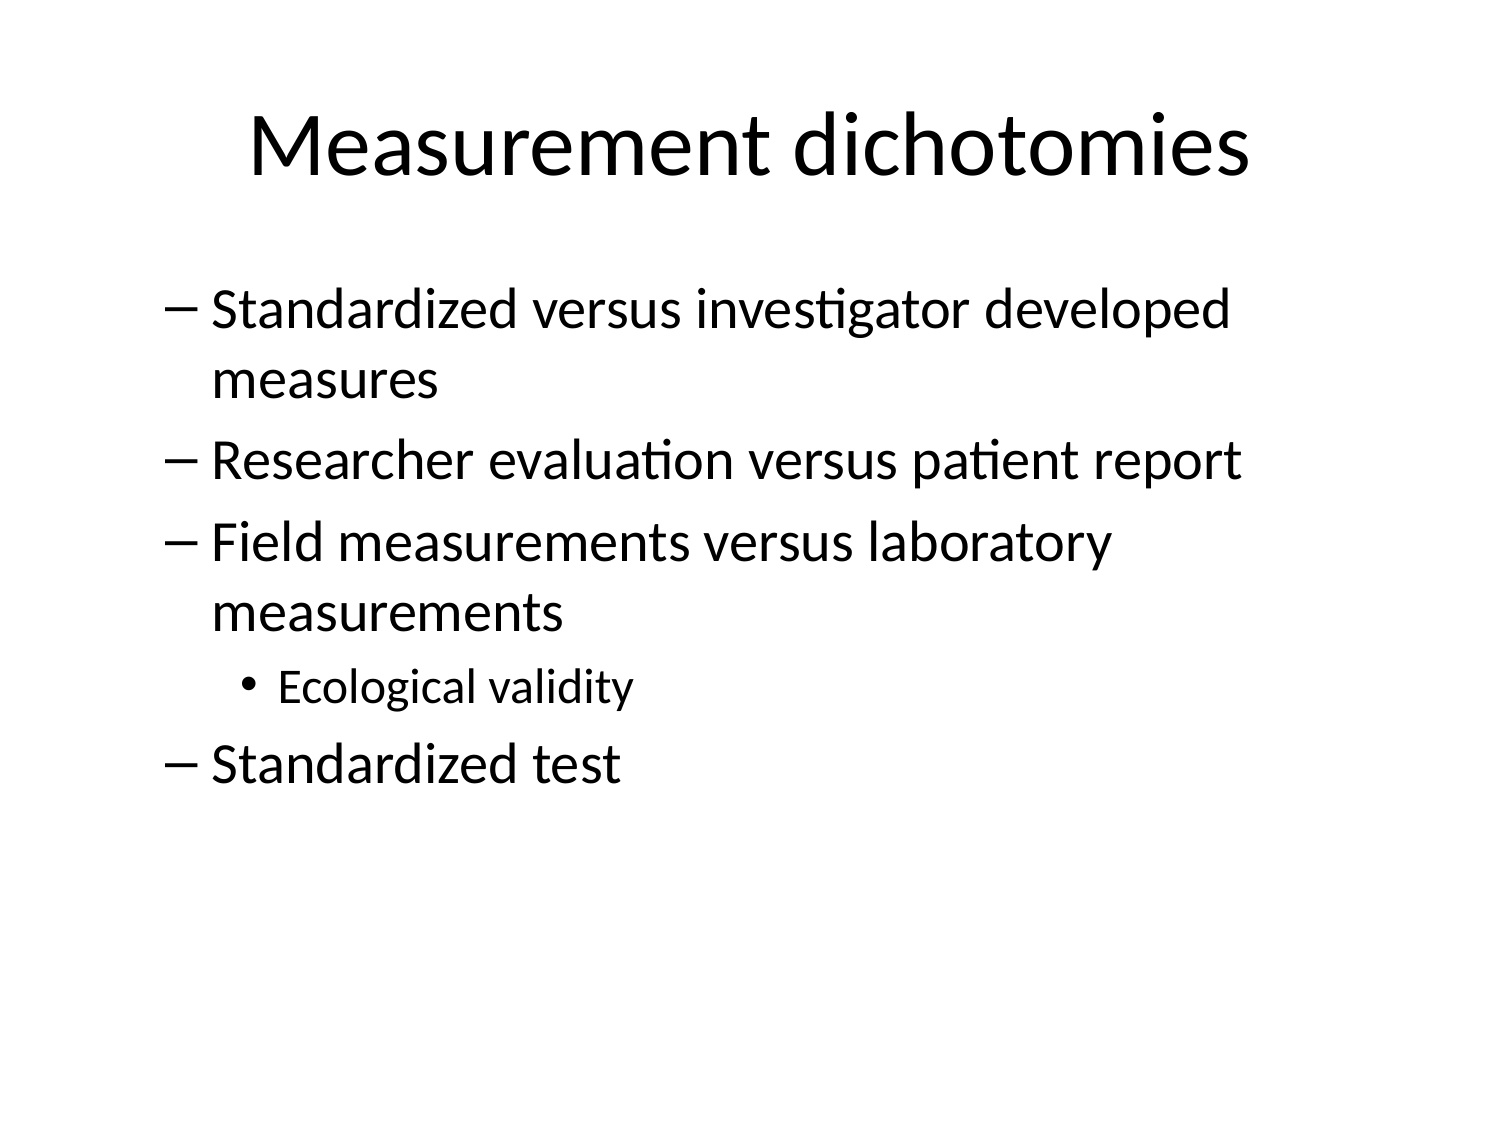

# Measurement dichotomies
Standardized versus investigator developed measures
Researcher evaluation versus patient report
Field measurements versus laboratory measurements
Ecological validity
Standardized test